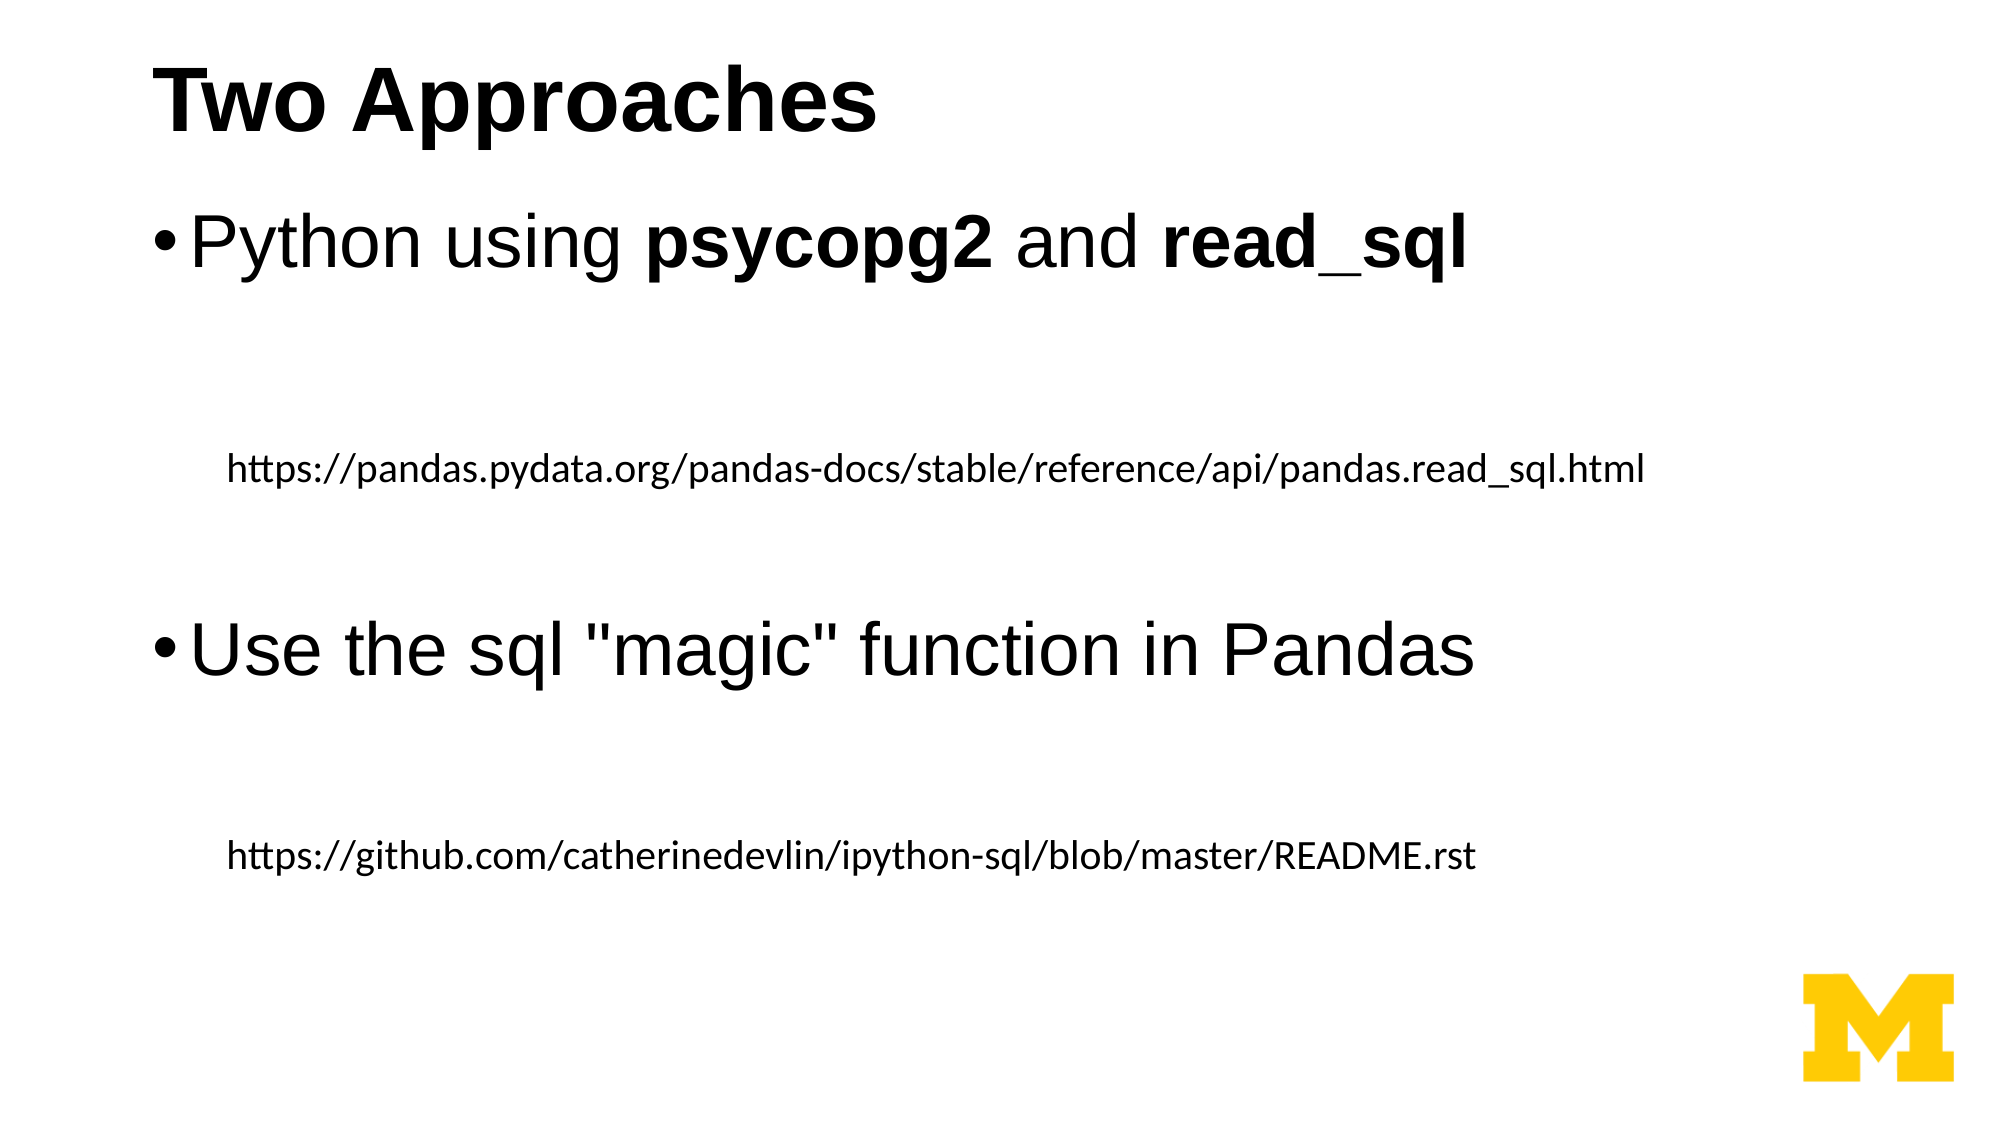

# Two Approaches
Python using psycopg2 and read_sql

Use the sql "magic" function in Pandas
https://pandas.pydata.org/pandas-docs/stable/reference/api/pandas.read_sql.html
https://github.com/catherinedevlin/ipython-sql/blob/master/README.rst